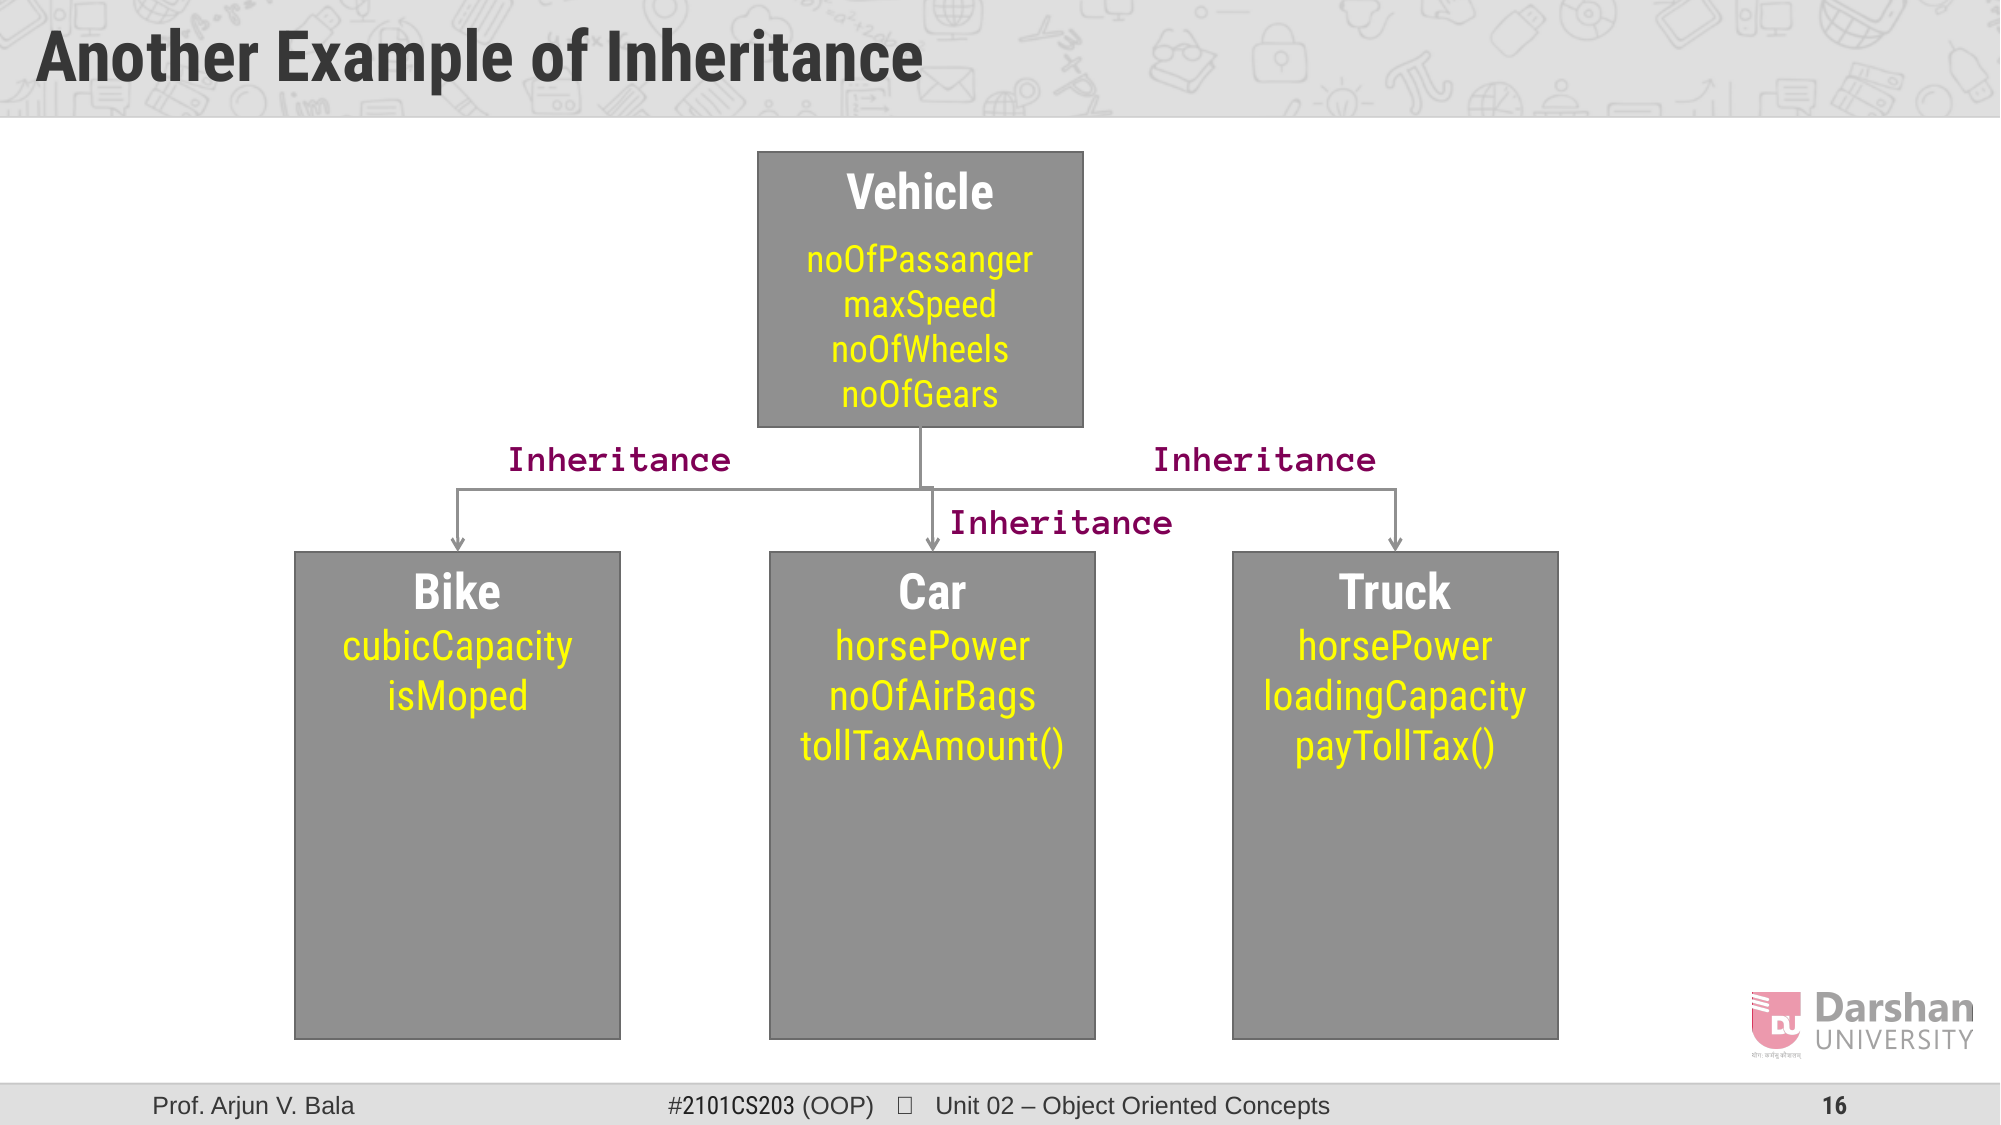

# Another Example of Inheritance
Vehicle

noOfPassanger
maxSpeed
noOfWheels
noOfGears
noOfPassanger
maxSpeed
noOfWheels
noOfGears
noOfPassanger
maxSpeed
noOfWheels
noOfGears
noOfPassanger
maxSpeed
noOfWheels
noOfGears
Inheritance
Inheritance
Inheritance
Bike
cubicCapacity
isMoped
Bike
cubicCapacity
isMoped
Car
horsePower
noOfAirBags
tollTaxAmount()

Car
horsePower
noOfAirBags
tollTaxAmount()

Truck
horsePower
loadingCapacity
payTollTax()
Truck
horsePower
loadingCapacity
payTollTax()